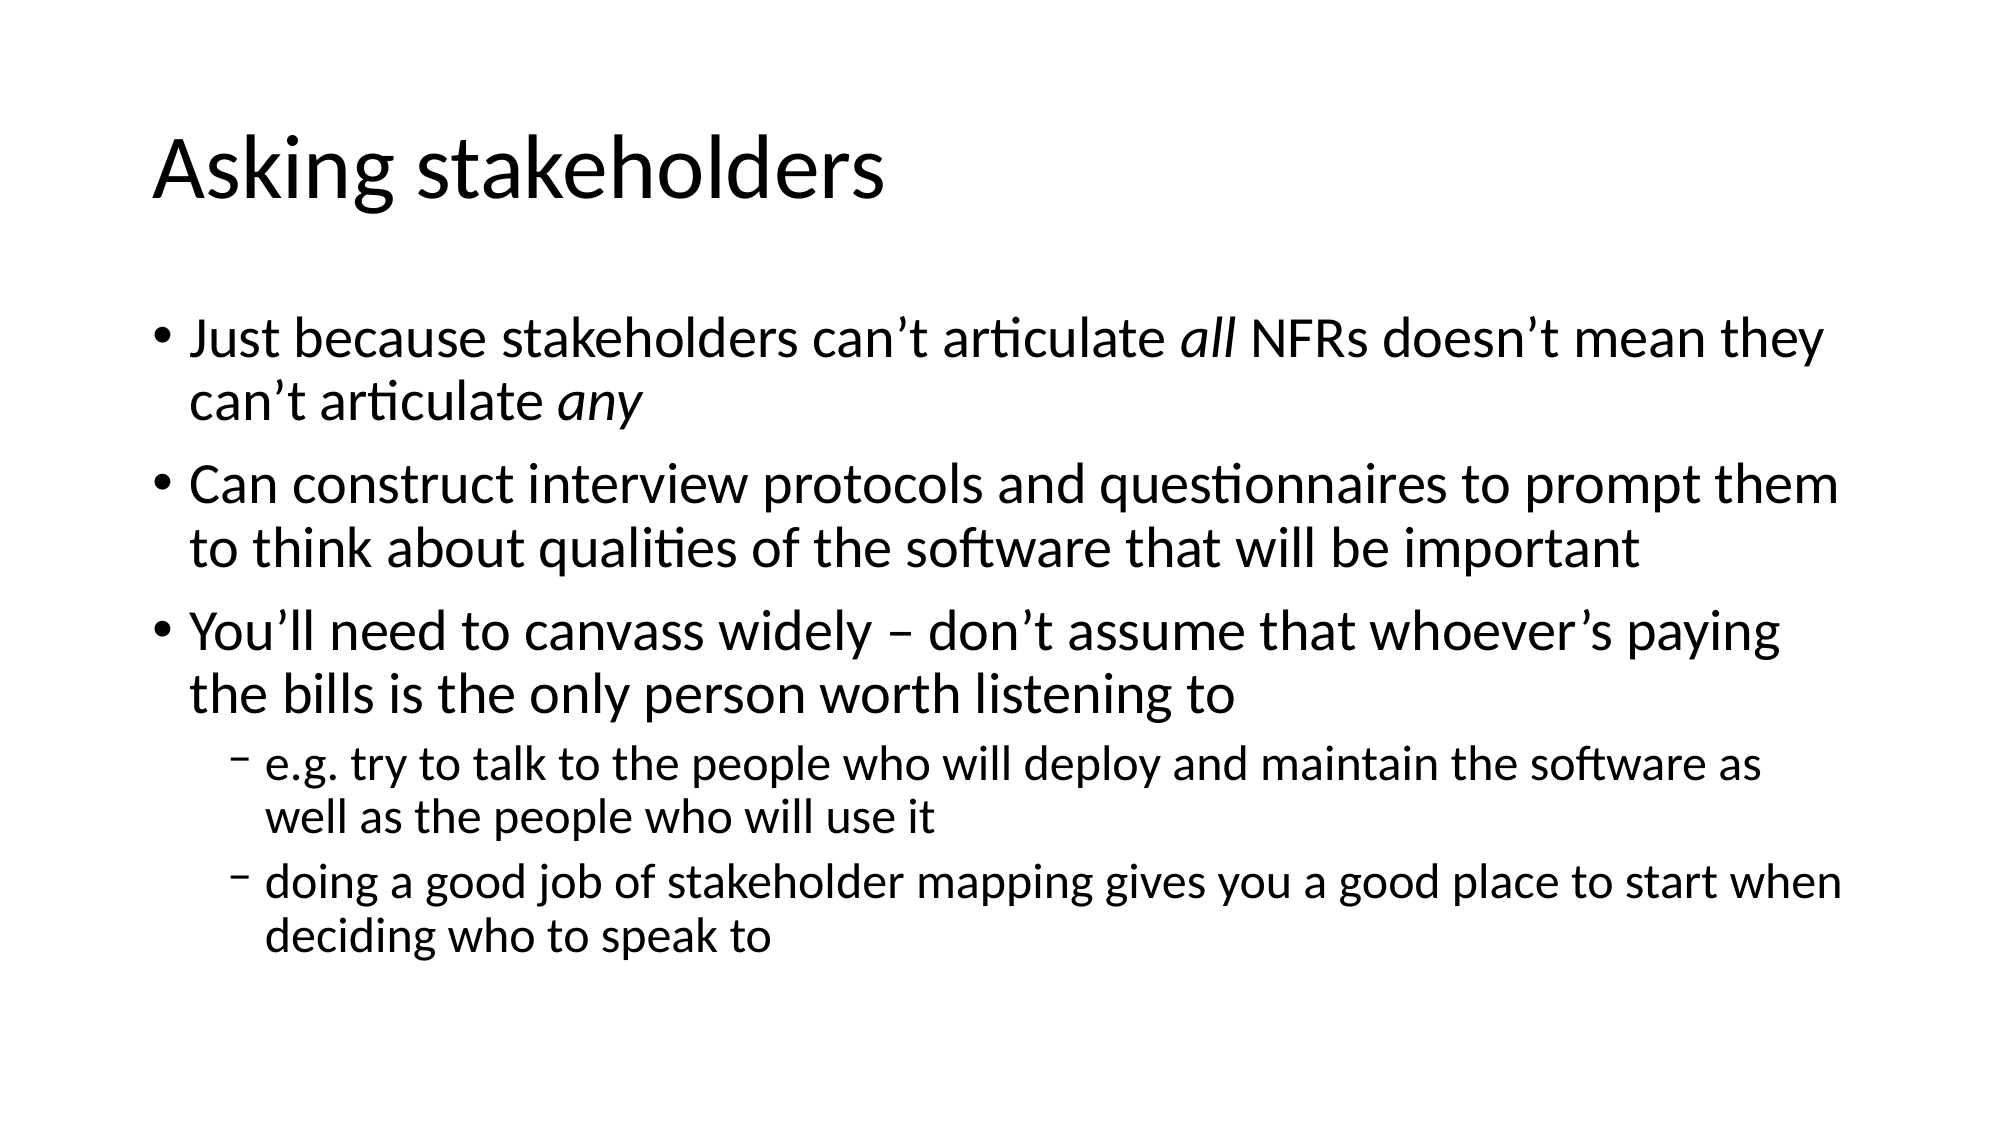

# Asking stakeholders
Just because stakeholders can’t articulate all NFRs doesn’t mean they can’t articulate any
Can construct interview protocols and questionnaires to prompt them to think about qualities of the software that will be important
You’ll need to canvass widely – don’t assume that whoever’s paying the bills is the only person worth listening to
e.g. try to talk to the people who will deploy and maintain the software as well as the people who will use it
doing a good job of stakeholder mapping gives you a good place to start when deciding who to speak to